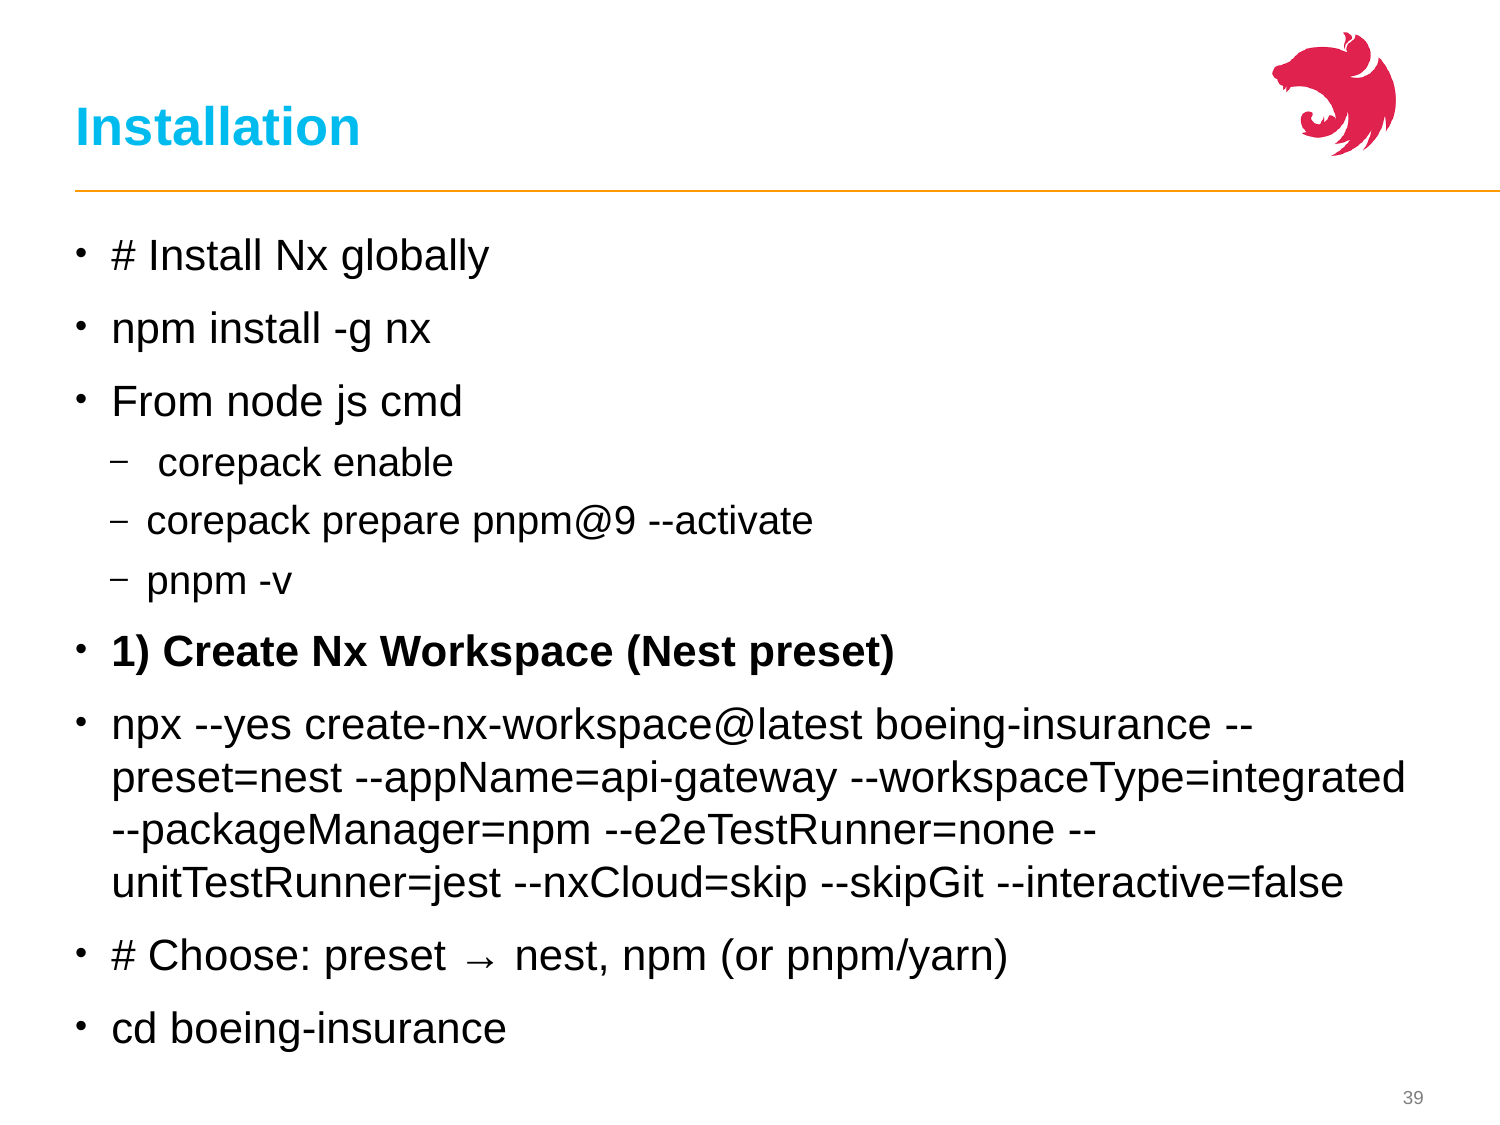

# Installation
# Install Nx globally
npm install -g nx
From node js cmd
 corepack enable
corepack prepare pnpm@9 --activate
pnpm -v
1) Create Nx Workspace (Nest preset)
npx --yes create-nx-workspace@latest boeing-insurance --preset=nest --appName=api-gateway --workspaceType=integrated --packageManager=npm --e2eTestRunner=none --unitTestRunner=jest --nxCloud=skip --skipGit --interactive=false
# Choose: preset → nest, npm (or pnpm/yarn)
cd boeing-insurance